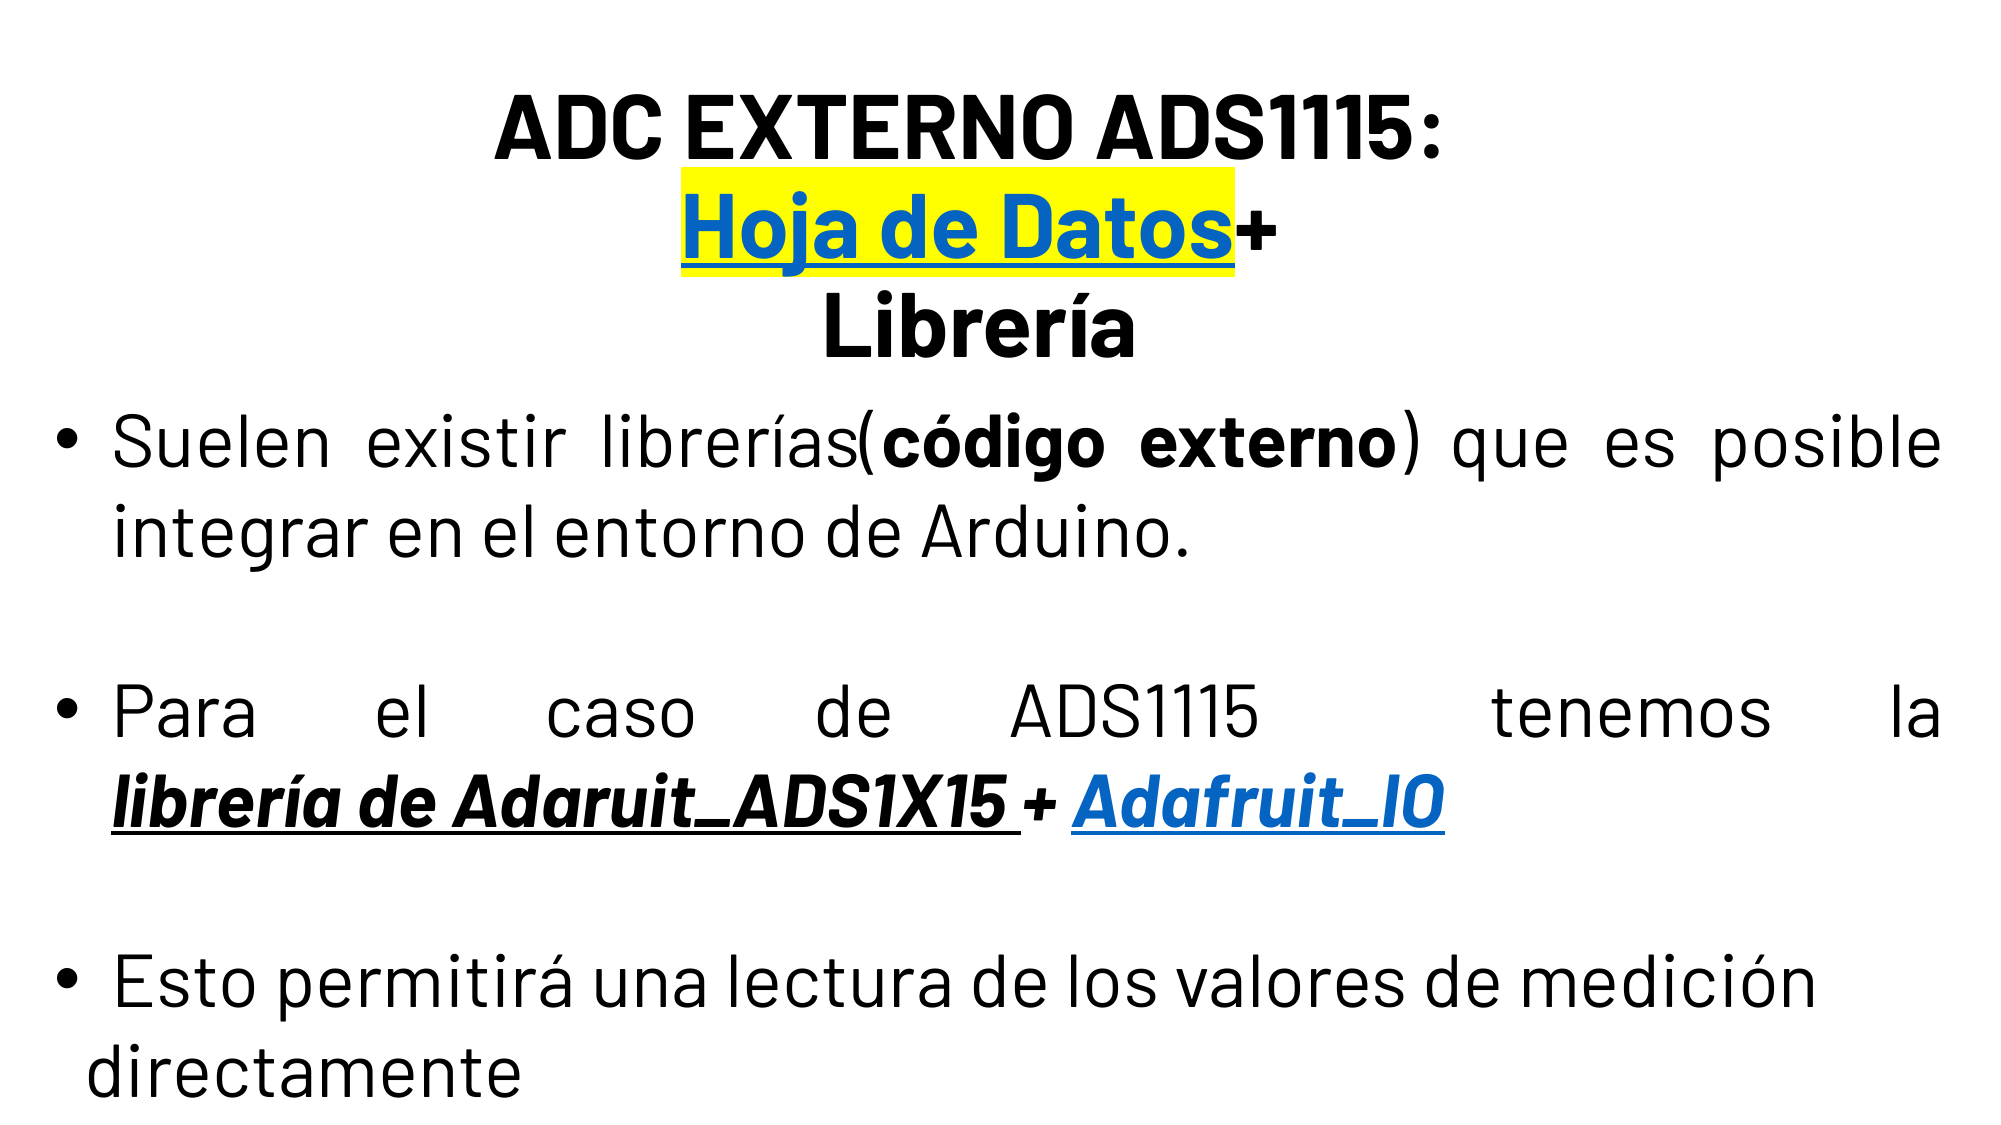

# ADC EXTERNO ADS1115: Hoja de Datos+ Librería
Suelen existir librerías(código externo) que es posible integrar en el entorno de Arduino.

Para el caso de ADS1115  tenemos la librería de Adaruit_ADS1X15 + Adafruit_IO

Esto permitirá una lectura de los valores de medición
  directamente